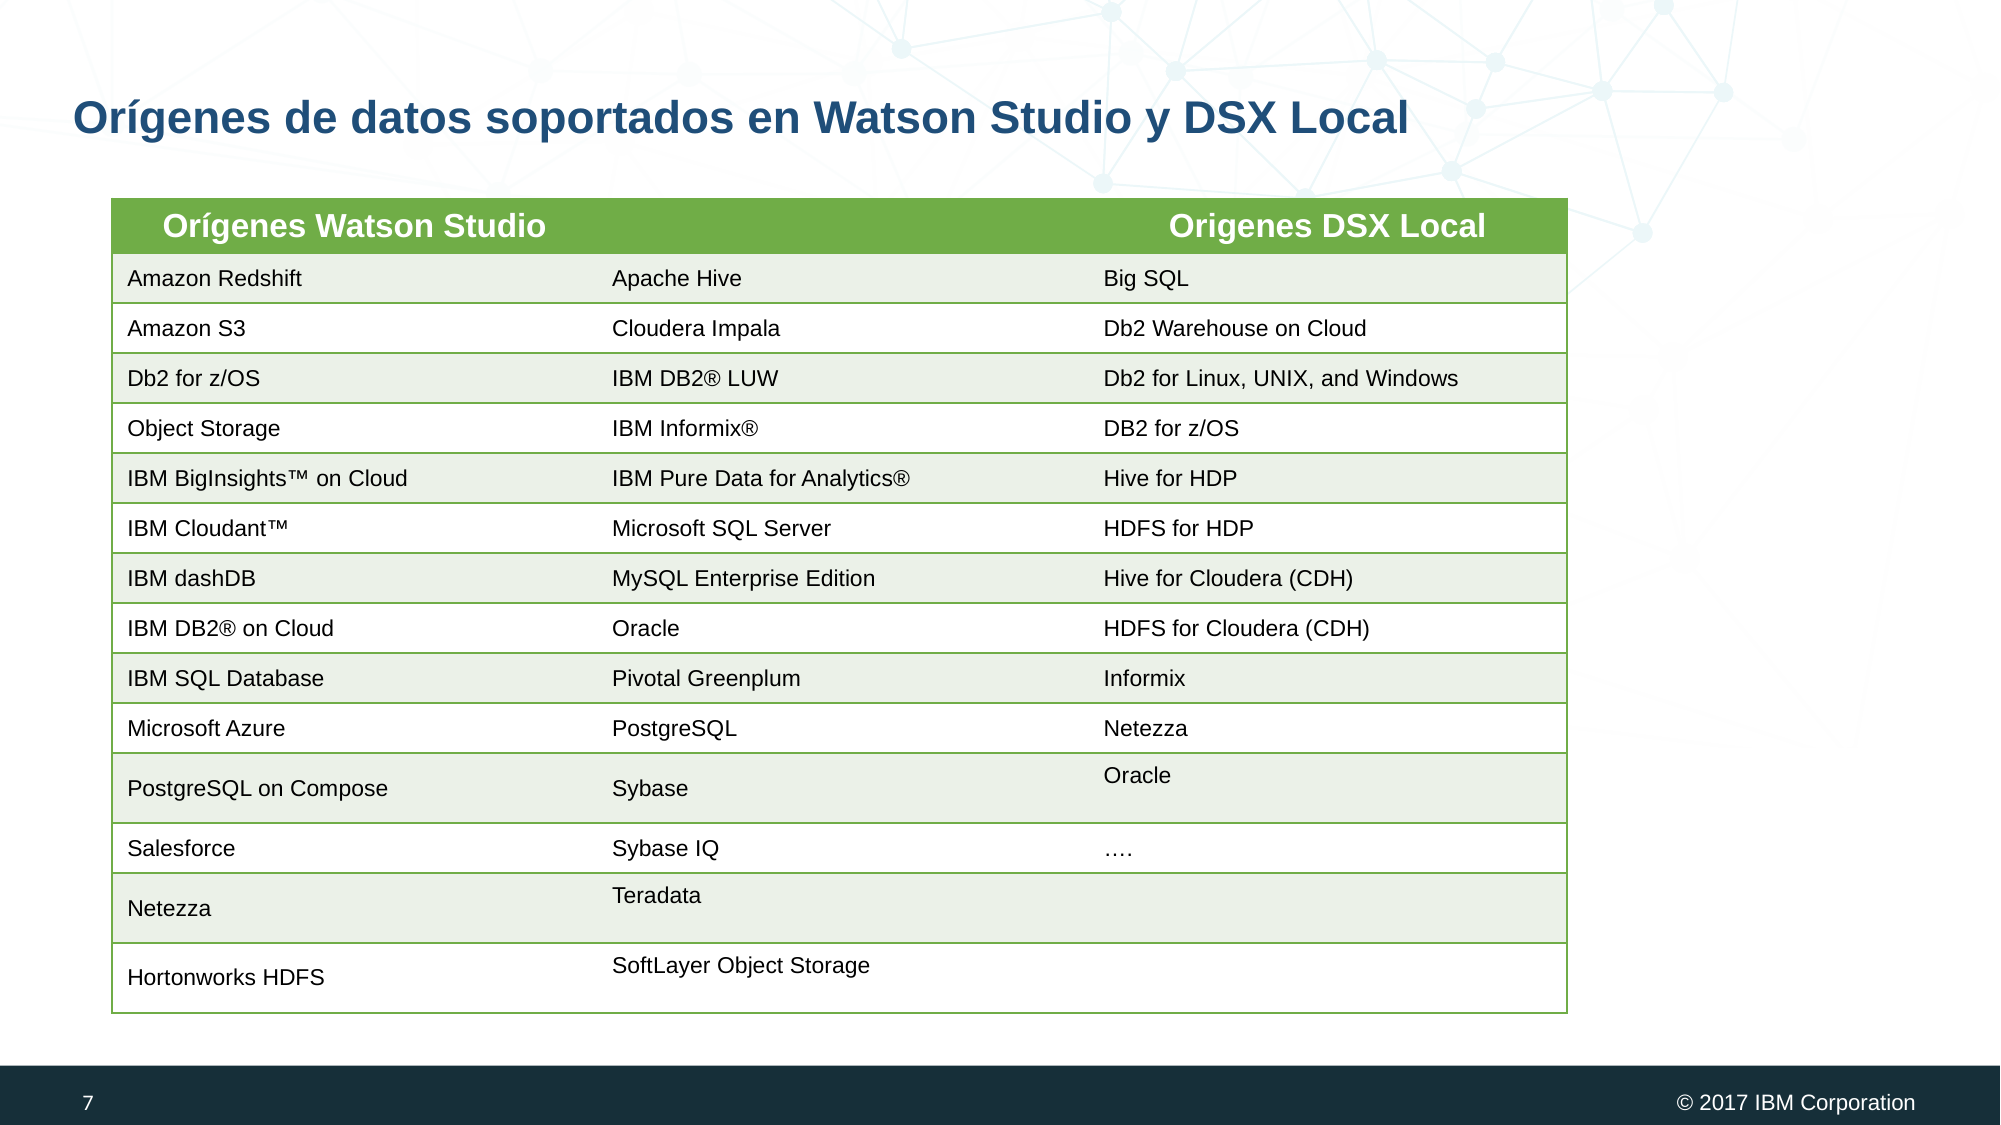

# Orígenes de datos soportados en Watson Studio y DSX Local
| Orígenes Watson Studio |  | Origenes DSX Local |
| --- | --- | --- |
| Amazon Redshift | Apache Hive | Big SQL |
| Amazon S3 | Cloudera Impala | Db2 Warehouse on Cloud |
| Db2 for z/OS | IBM DB2® LUW | Db2 for Linux, UNIX, and Windows |
| Object Storage | IBM Informix® | DB2 for z/OS |
| IBM BigInsights™ on Cloud | IBM Pure Data for Analytics® | Hive for HDP |
| IBM Cloudant™ | Microsoft SQL Server | HDFS for HDP |
| IBM dashDB | MySQL Enterprise Edition | Hive for Cloudera (CDH) |
| IBM DB2® on Cloud | Oracle | HDFS for Cloudera (CDH) |
| IBM SQL Database | Pivotal Greenplum | Informix |
| Microsoft Azure | PostgreSQL | Netezza |
| PostgreSQL on Compose | Sybase | Oracle |
| Salesforce | Sybase IQ | …. |
| Netezza | Teradata |  |
| Hortonworks HDFS | SoftLayer Object Storage |  |